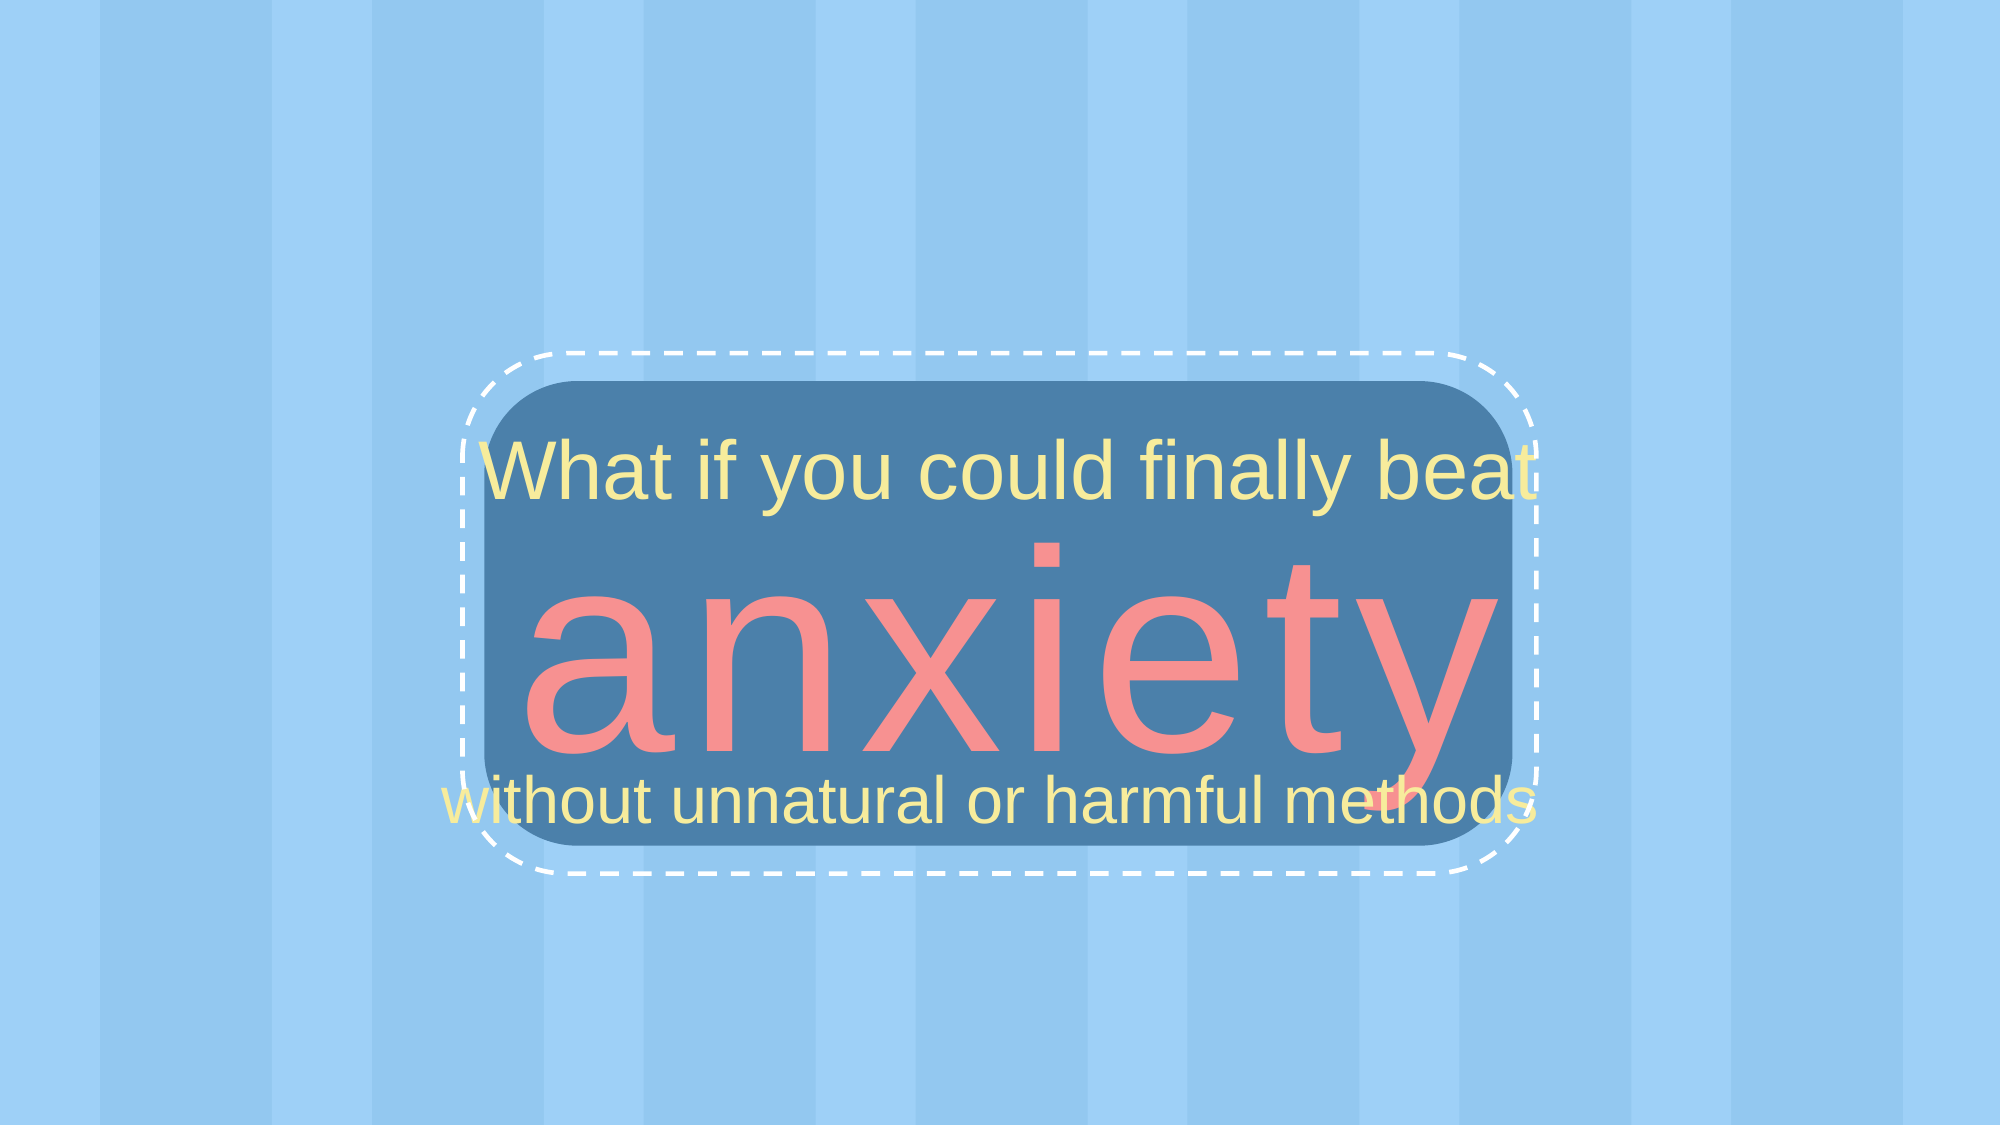

does it sound
What if you could finally beat
anxiety
without unnatural or harmful methods